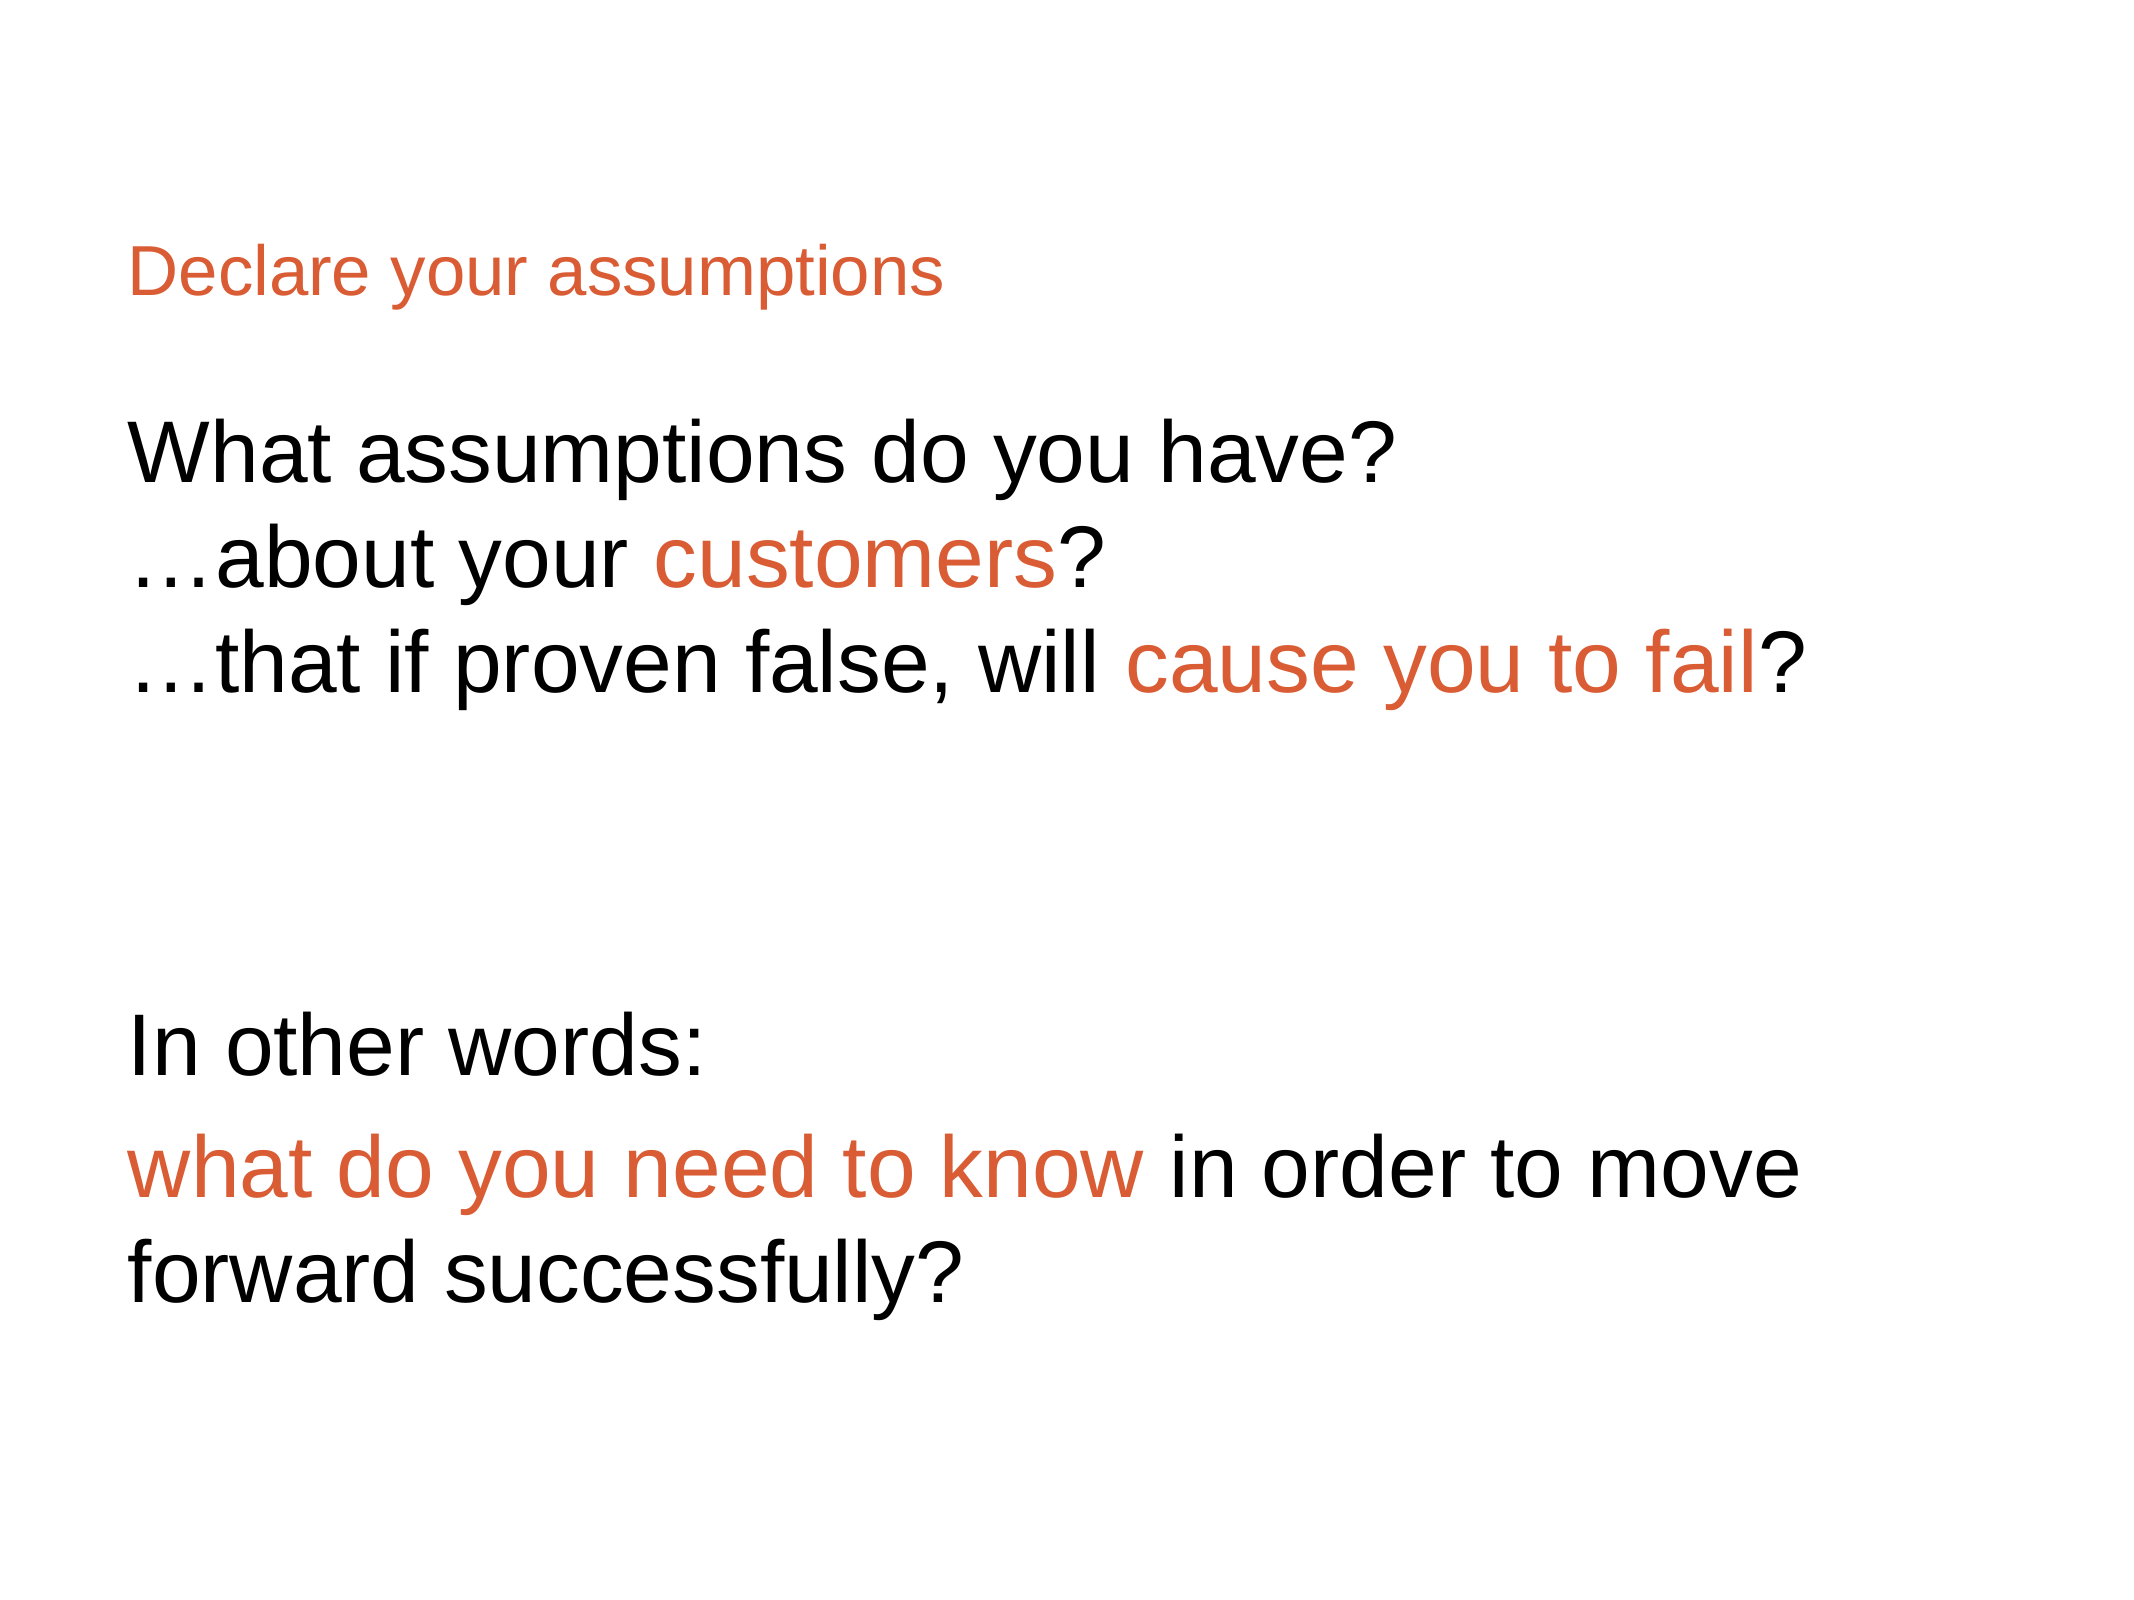

# Declare your assumptions
What assumptions do you have?
…about your customers?
…that if proven false, will cause you to fail?
In other words:
what do you need to know in order to move forward successfully?